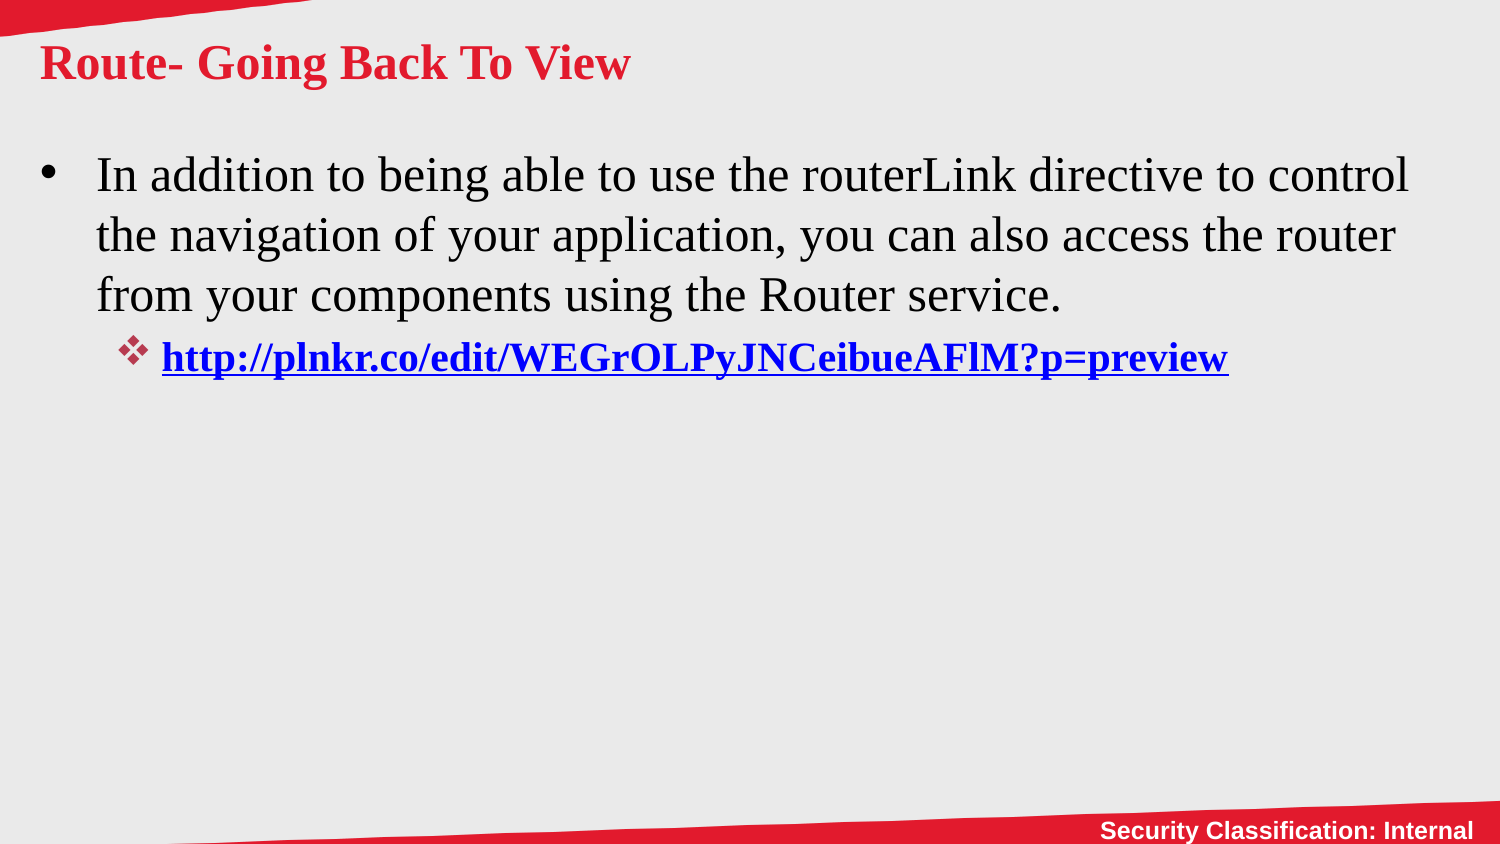

# Route- Going Back To View
In addition to being able to use the routerLink directive to control the navigation of your application, you can also access the router from your components using the Router service.
http://plnkr.co/edit/WEGrOLPyJNCeibueAFlM?p=preview